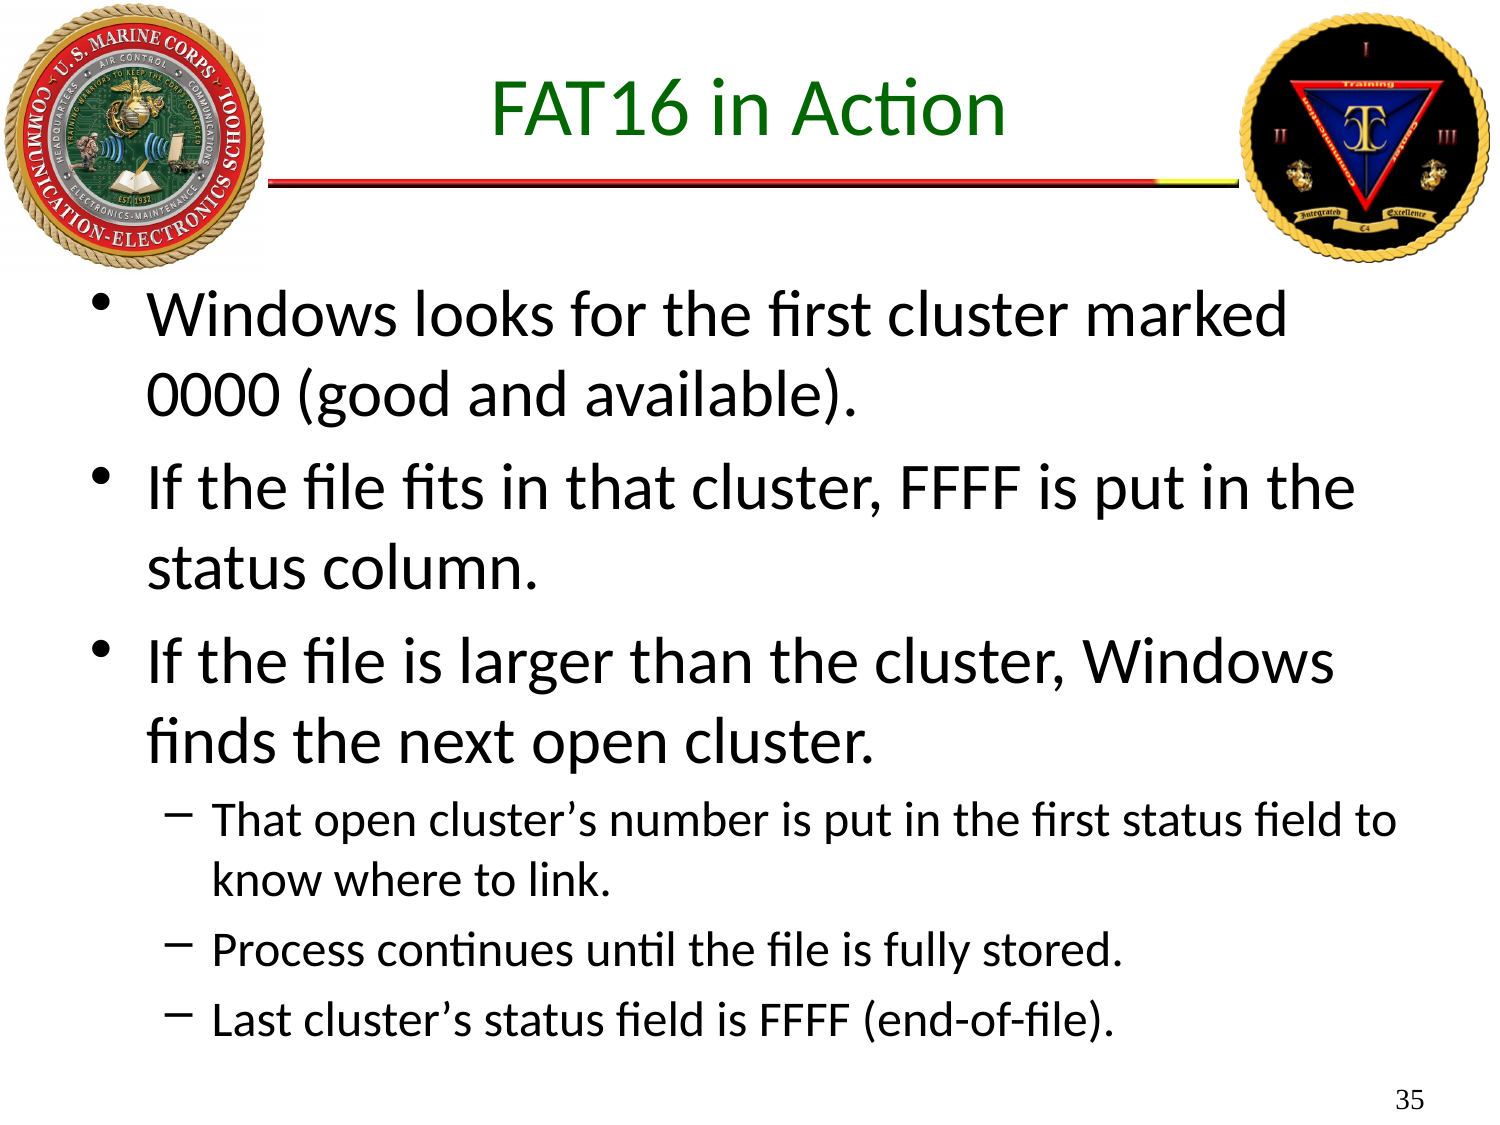

# FAT16 in Action
Windows looks for the first cluster marked 0000 (good and available).
If the file fits in that cluster, FFFF is put in the status column.
If the file is larger than the cluster, Windows finds the next open cluster.
That open cluster’s number is put in the first status field to know where to link.
Process continues until the file is fully stored.
Last cluster’s status field is FFFF (end-of-file).